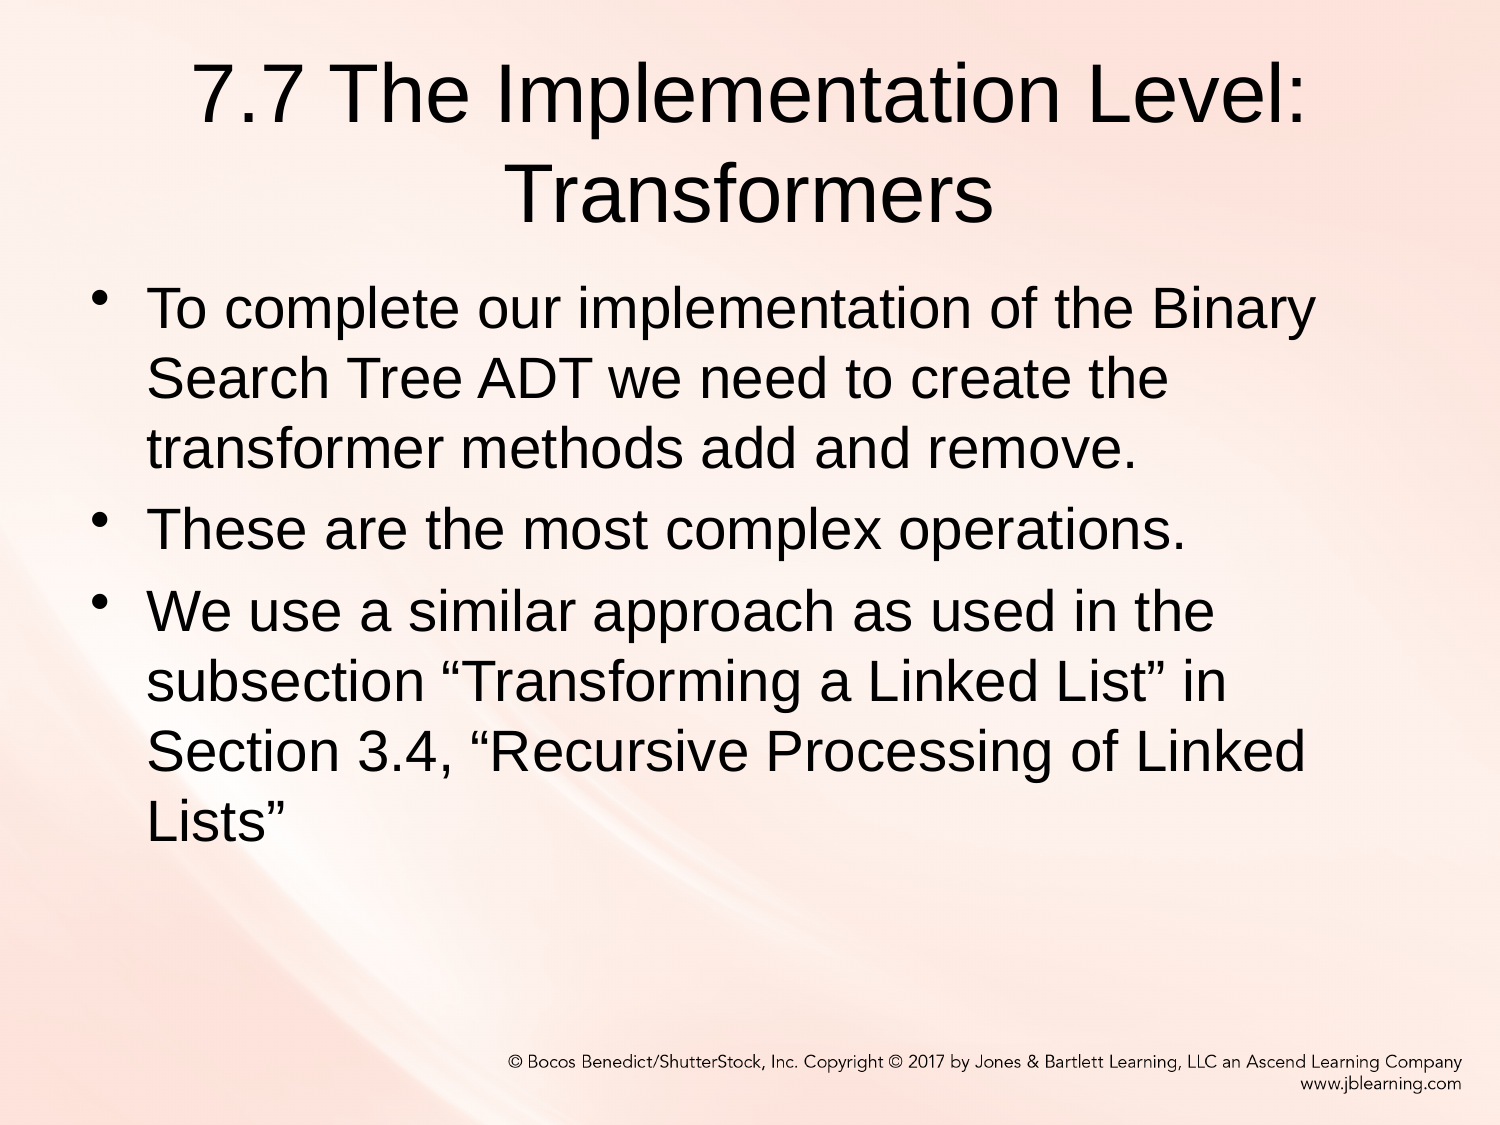

# 7.7 The Implementation Level: Transformers
To complete our implementation of the Binary Search Tree ADT we need to create the transformer methods add and remove.
These are the most complex operations.
We use a similar approach as used in the subsection “Transforming a Linked List” in Section 3.4, “Recursive Processing of Linked Lists”